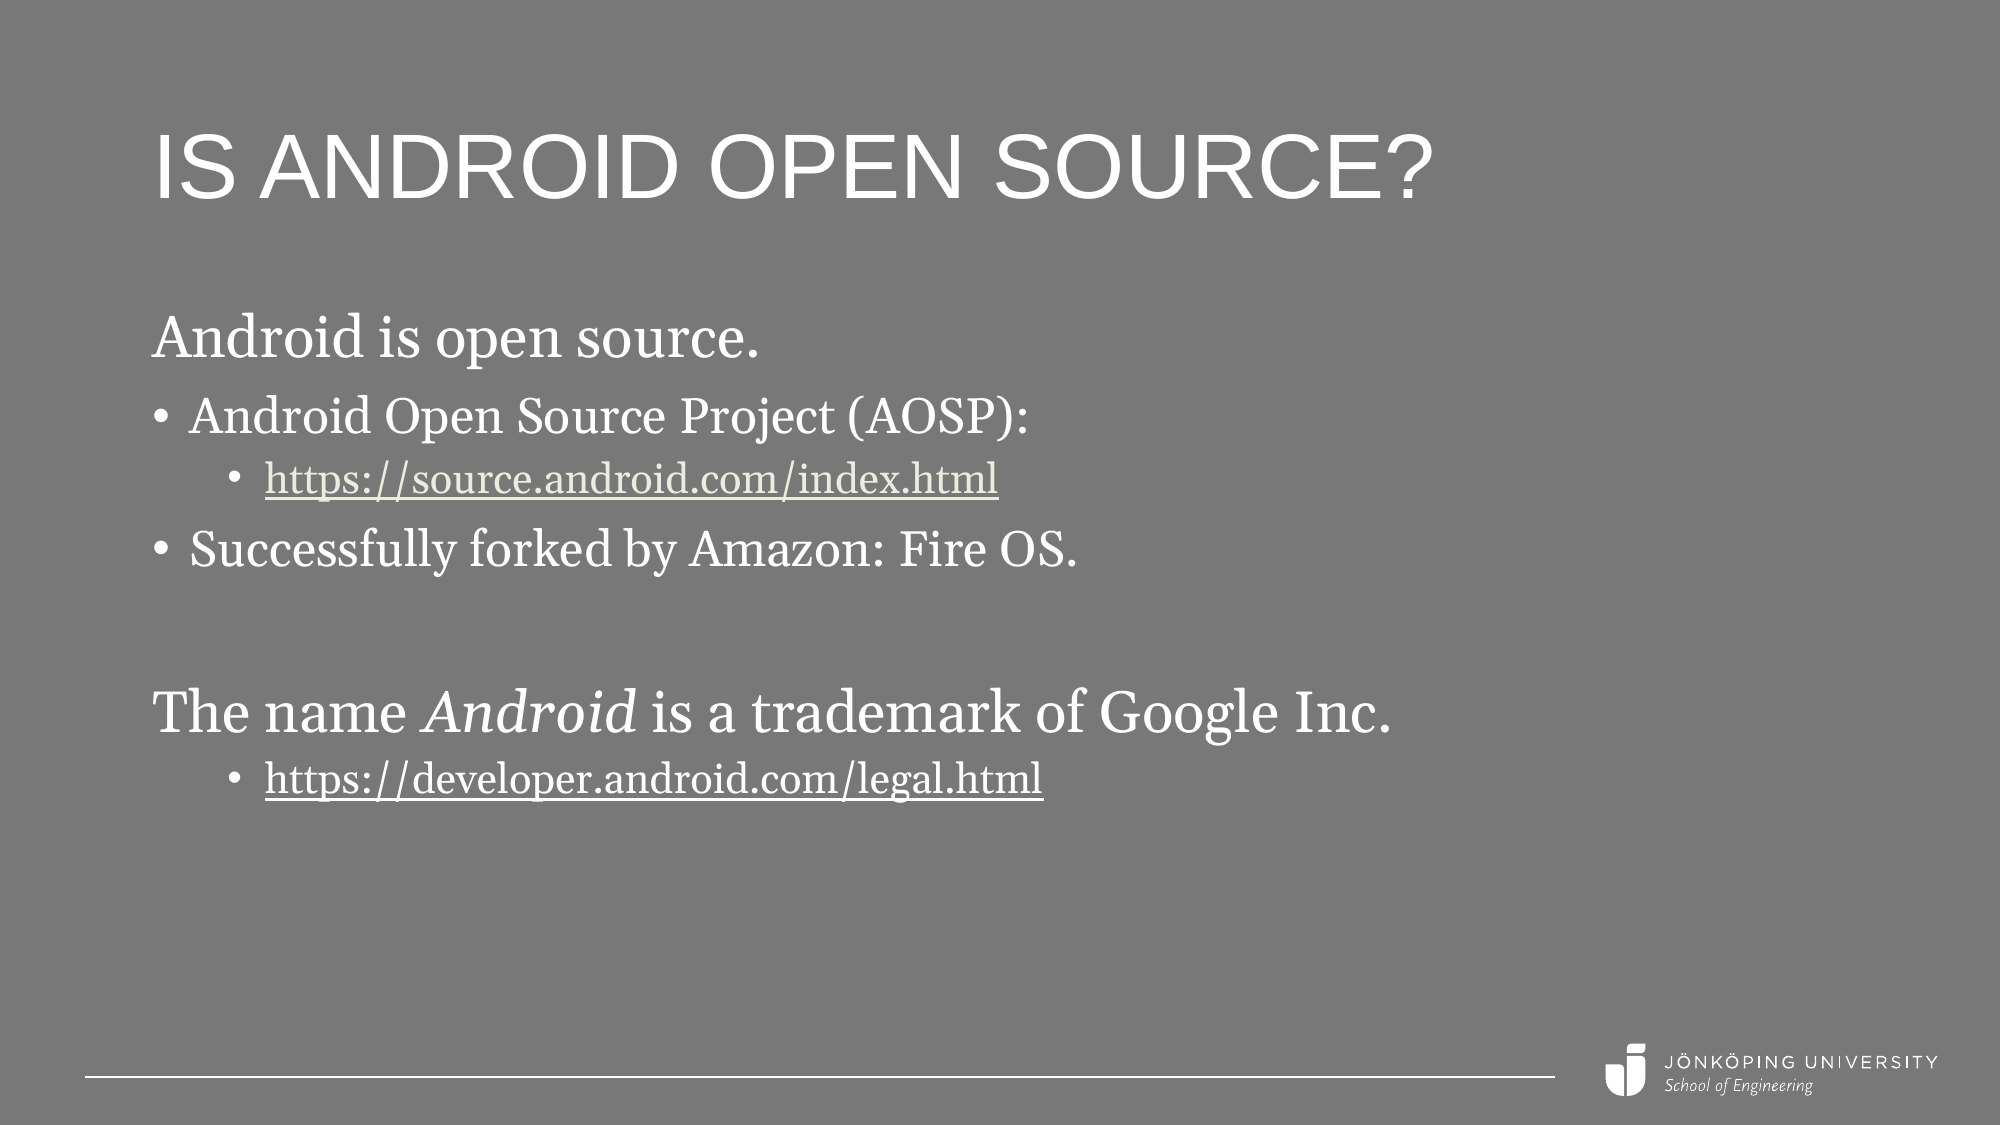

# Is android open source?
Android is open source.
Android Open Source Project (AOSP):
https://source.android.com/index.html
Successfully forked by Amazon: Fire OS.

The name Android is a trademark of Google Inc.
https://developer.android.com/legal.html